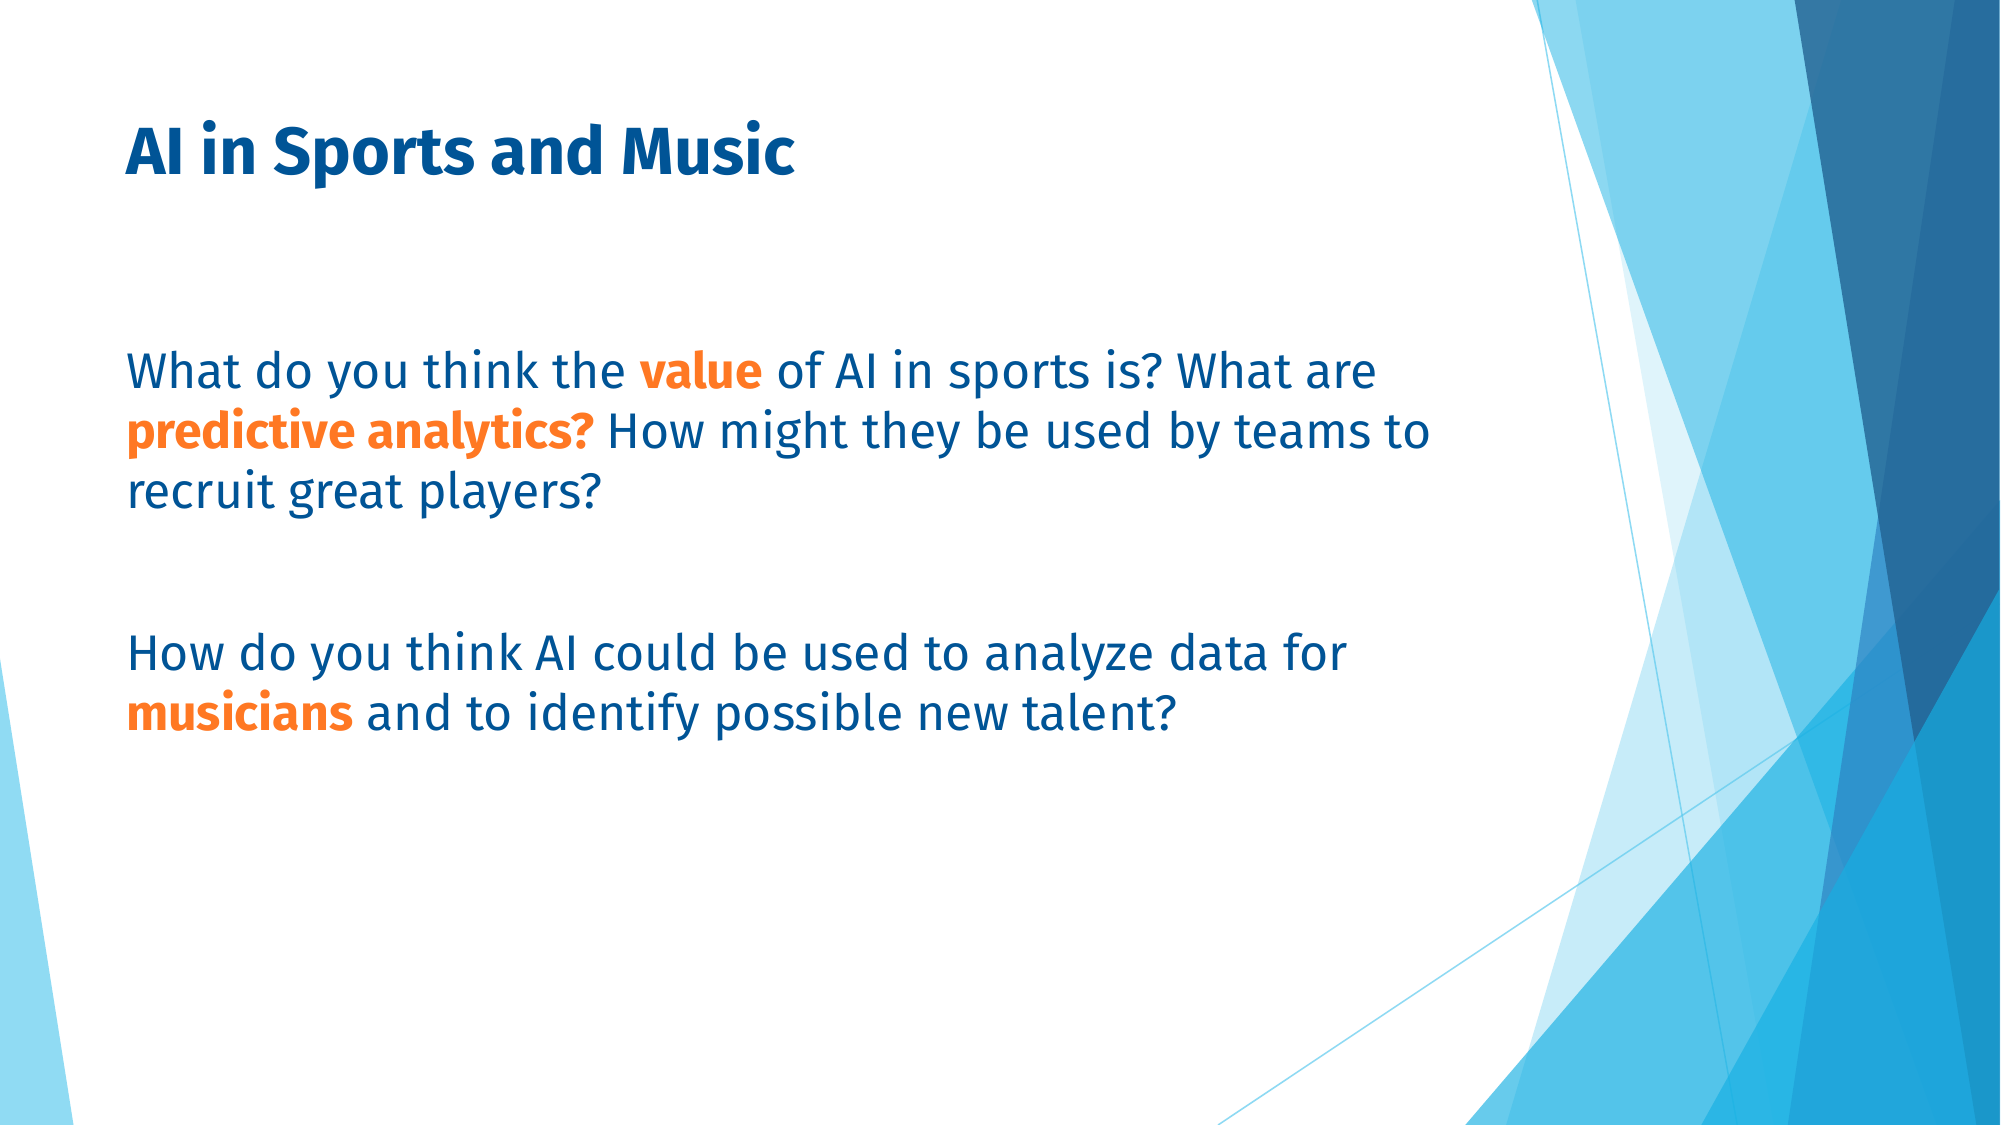

# AI in Sports and Music
What do you think the value of AI in sports is? What are predictive analytics? How might they be used by teams to recruit great players?

How do you think AI could be used to analyze data for musicians and to identify possible new talent?